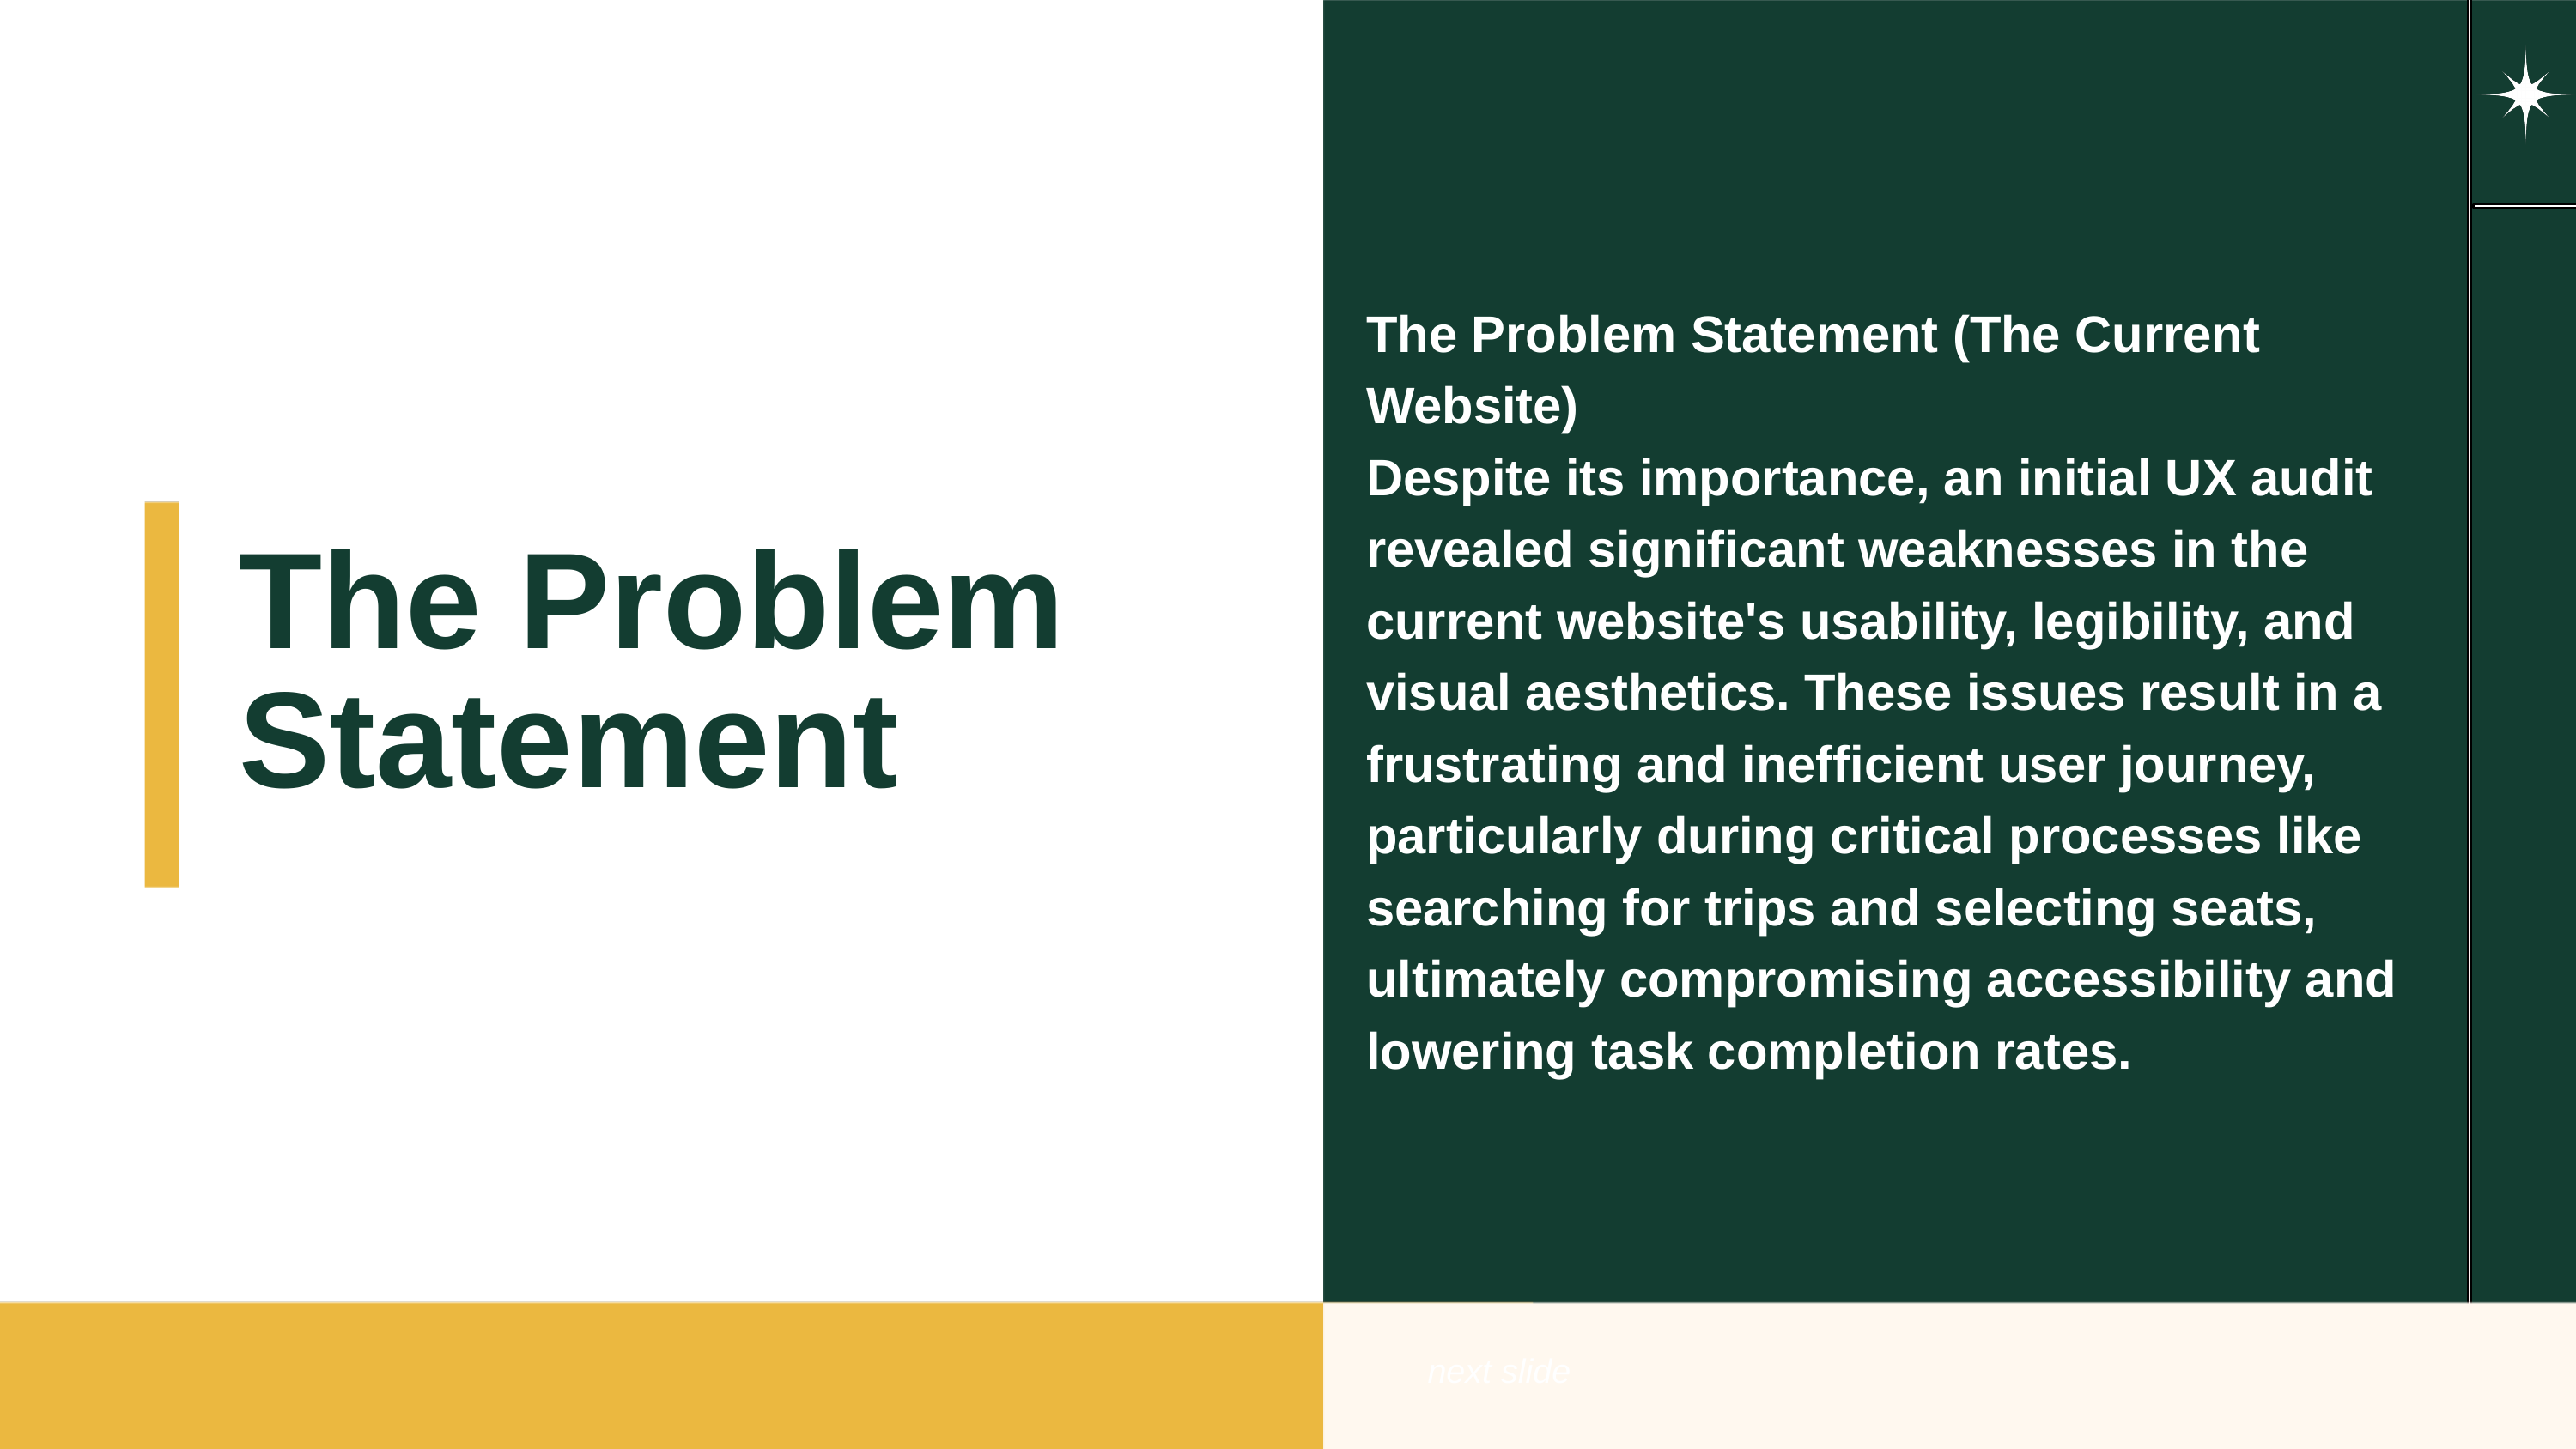

The Problem Statement (The Current Website)
Despite its importance, an initial UX audit revealed significant weaknesses in the current website's usability, legibility, and visual aesthetics. These issues result in a frustrating and inefficient user journey, particularly during critical processes like searching for trips and selecting seats, ultimately compromising accessibility and lowering task completion rates.

The Problem Statement

next slide